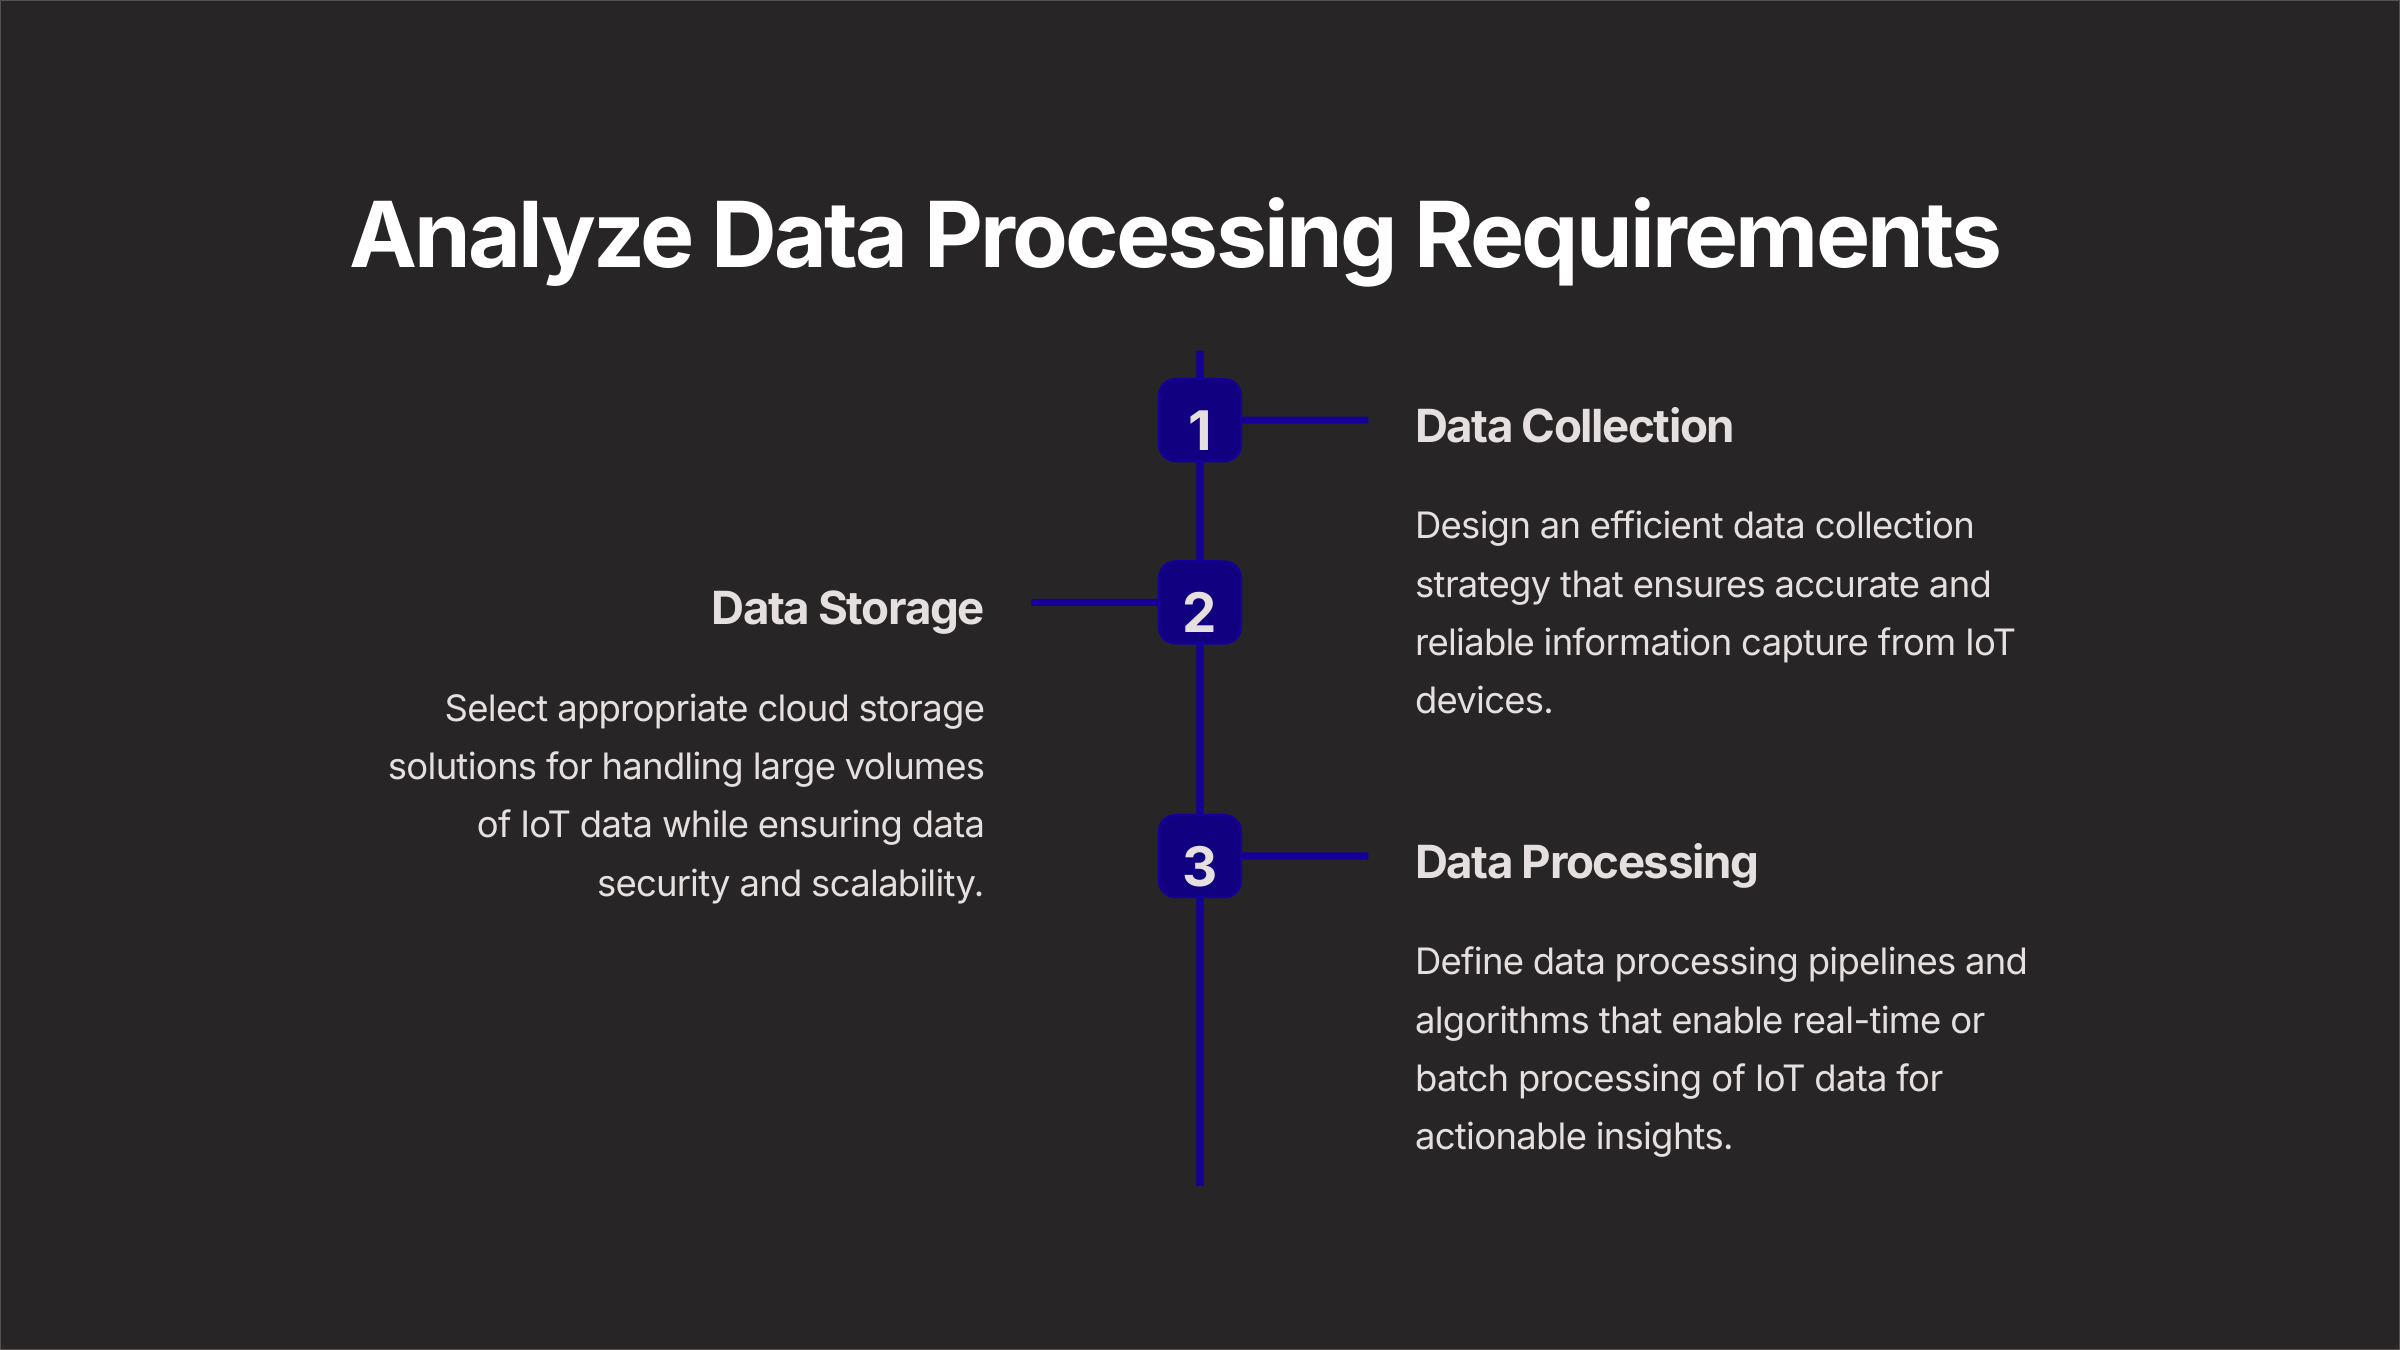

Analyze Data Processing Requirements

1
Data Collection

Design an efficient data collection strategy that ensures accurate and reliable information capture from IoT devices.

2
Data Storage

Select appropriate cloud storage solutions for handling large volumes of IoT data while ensuring data security and scalability.

3
Data Processing

Define data processing pipelines and algorithms that enable real-time or batch processing of IoT data for actionable insights.